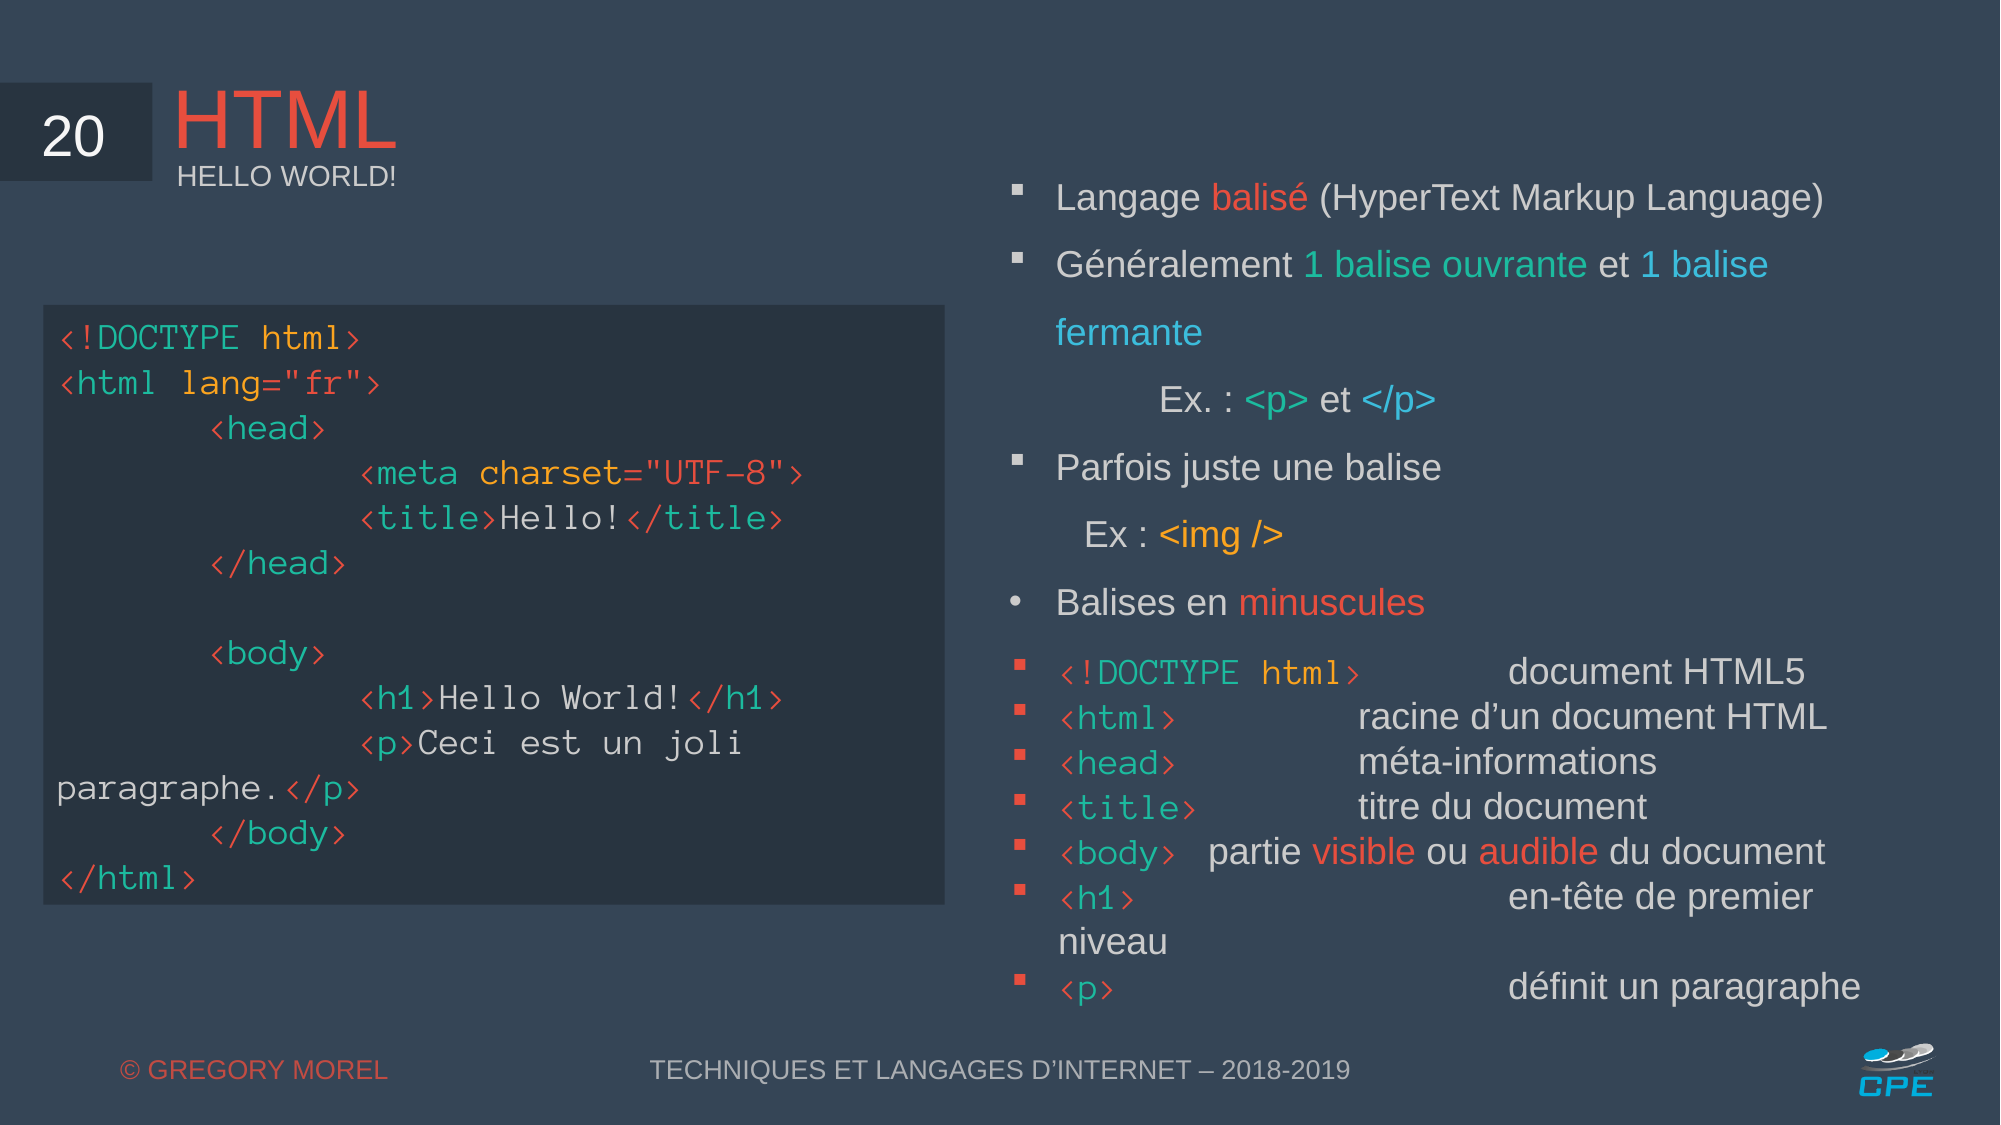

# HTML
20
Langage balisé (HyperText Markup Language)
Généralement 1 balise ouvrante et 1 balise fermante
	Ex. : <p> et </p>
Parfois juste une balise
Ex : <img />
Balises en minuscules
HELLO WORLD!
<!DOCTYPE html>
<html lang="fr">
	<head>
		<meta charset="UTF-8">
		<title>Hello!</title>
	</head>

	<body>
		<h1>Hello World!</h1>
		<p>Ceci est un joli paragraphe.</p>
	</body>
</html>
<!DOCTYPE html> 	document HTML5
<html>		racine d’un document HTML
<head> 		méta-informations
<title>		titre du document
<body>	partie visible ou audible du document
<h1>			en-tête de premier niveau
<p>			définit un paragraphe